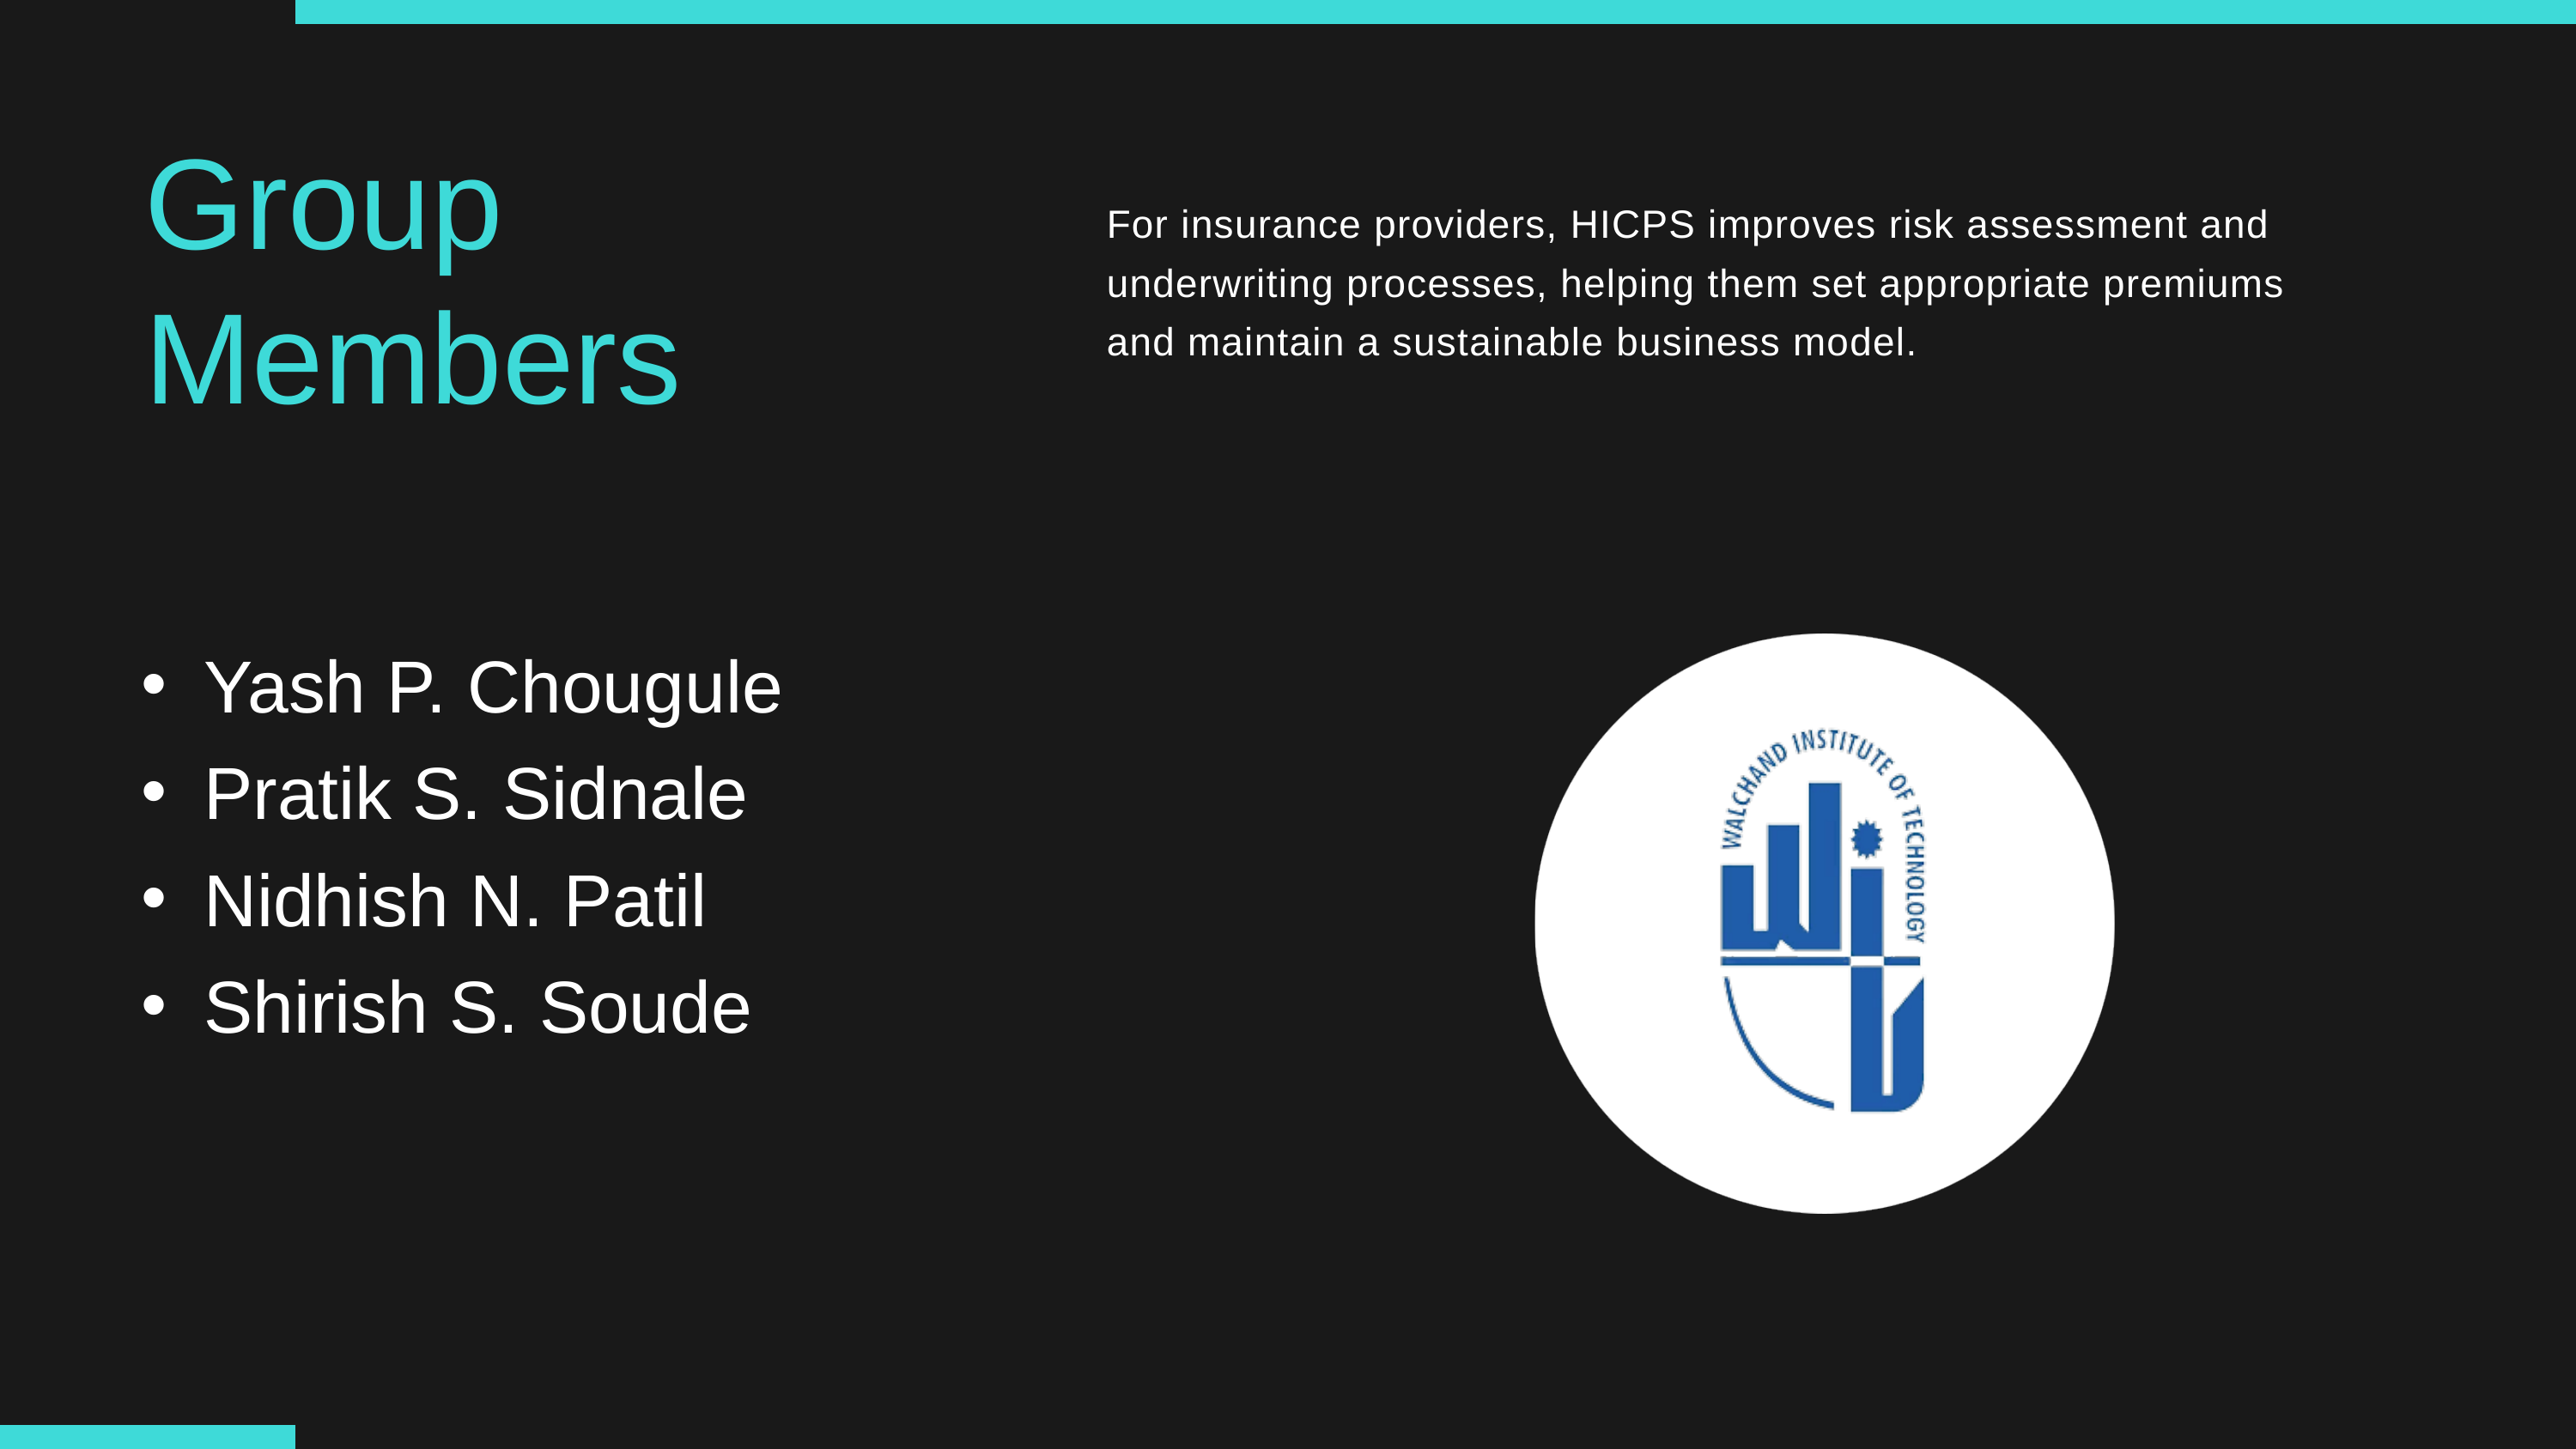

Group Members
For insurance providers, HICPS improves risk assessment and underwriting processes, helping them set appropriate premiums and maintain a sustainable business model.
Yash P. Chougule
Pratik S. Sidnale
Nidhish N. Patil
Shirish S. Soude